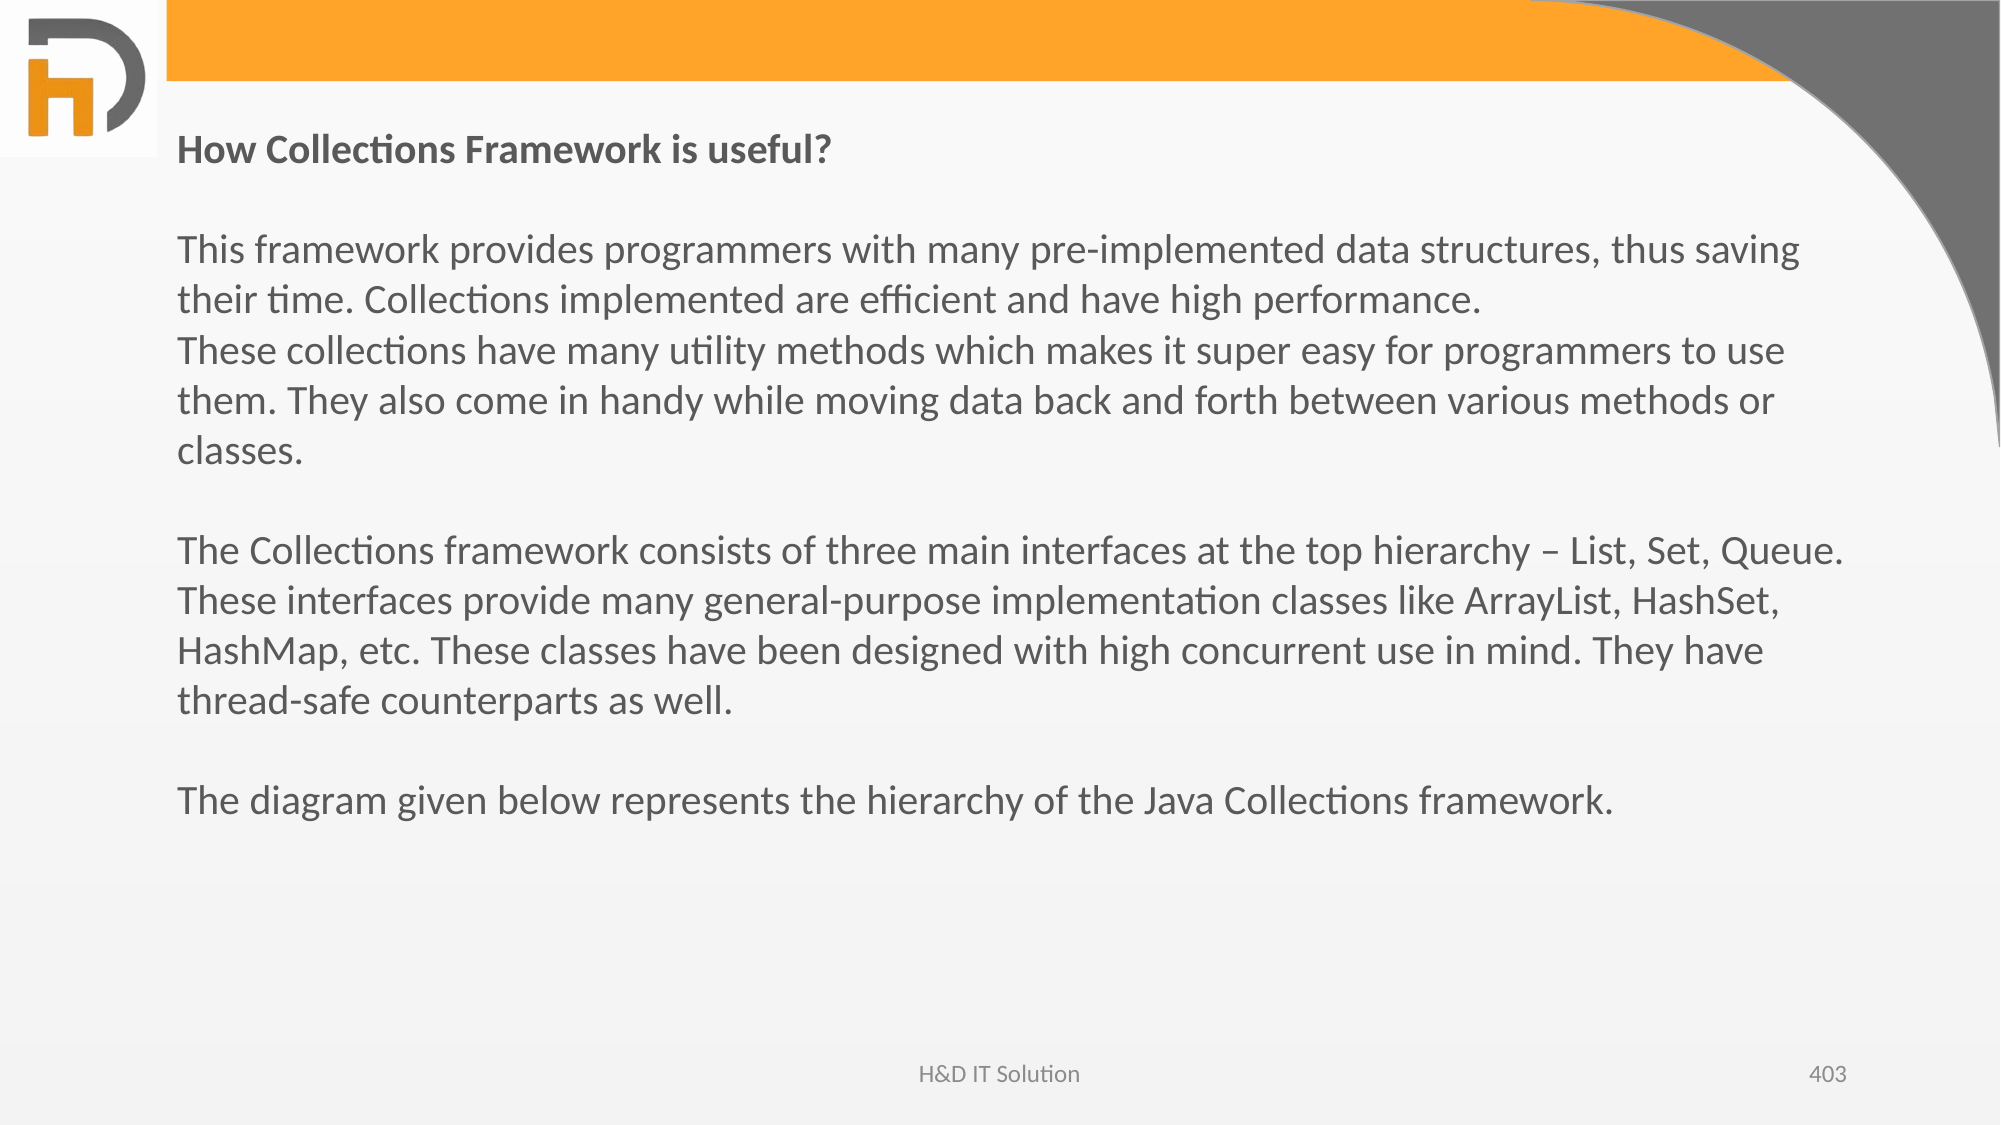

How Collections Framework is useful?

This framework provides programmers with many pre-implemented data structures, thus saving their time. Collections implemented are efficient and have high performance.
These collections have many utility methods which makes it super easy for programmers to use them. They also come in handy while moving data back and forth between various methods or classes.

The Collections framework consists of three main interfaces at the top hierarchy – List, Set, Queue. These interfaces provide many general-purpose implementation classes like ArrayList, HashSet, HashMap, etc. These classes have been designed with high concurrent use in mind. They have thread-safe counterparts as well.

The diagram given below represents the hierarchy of the Java Collections framework.
H&D IT Solution
403